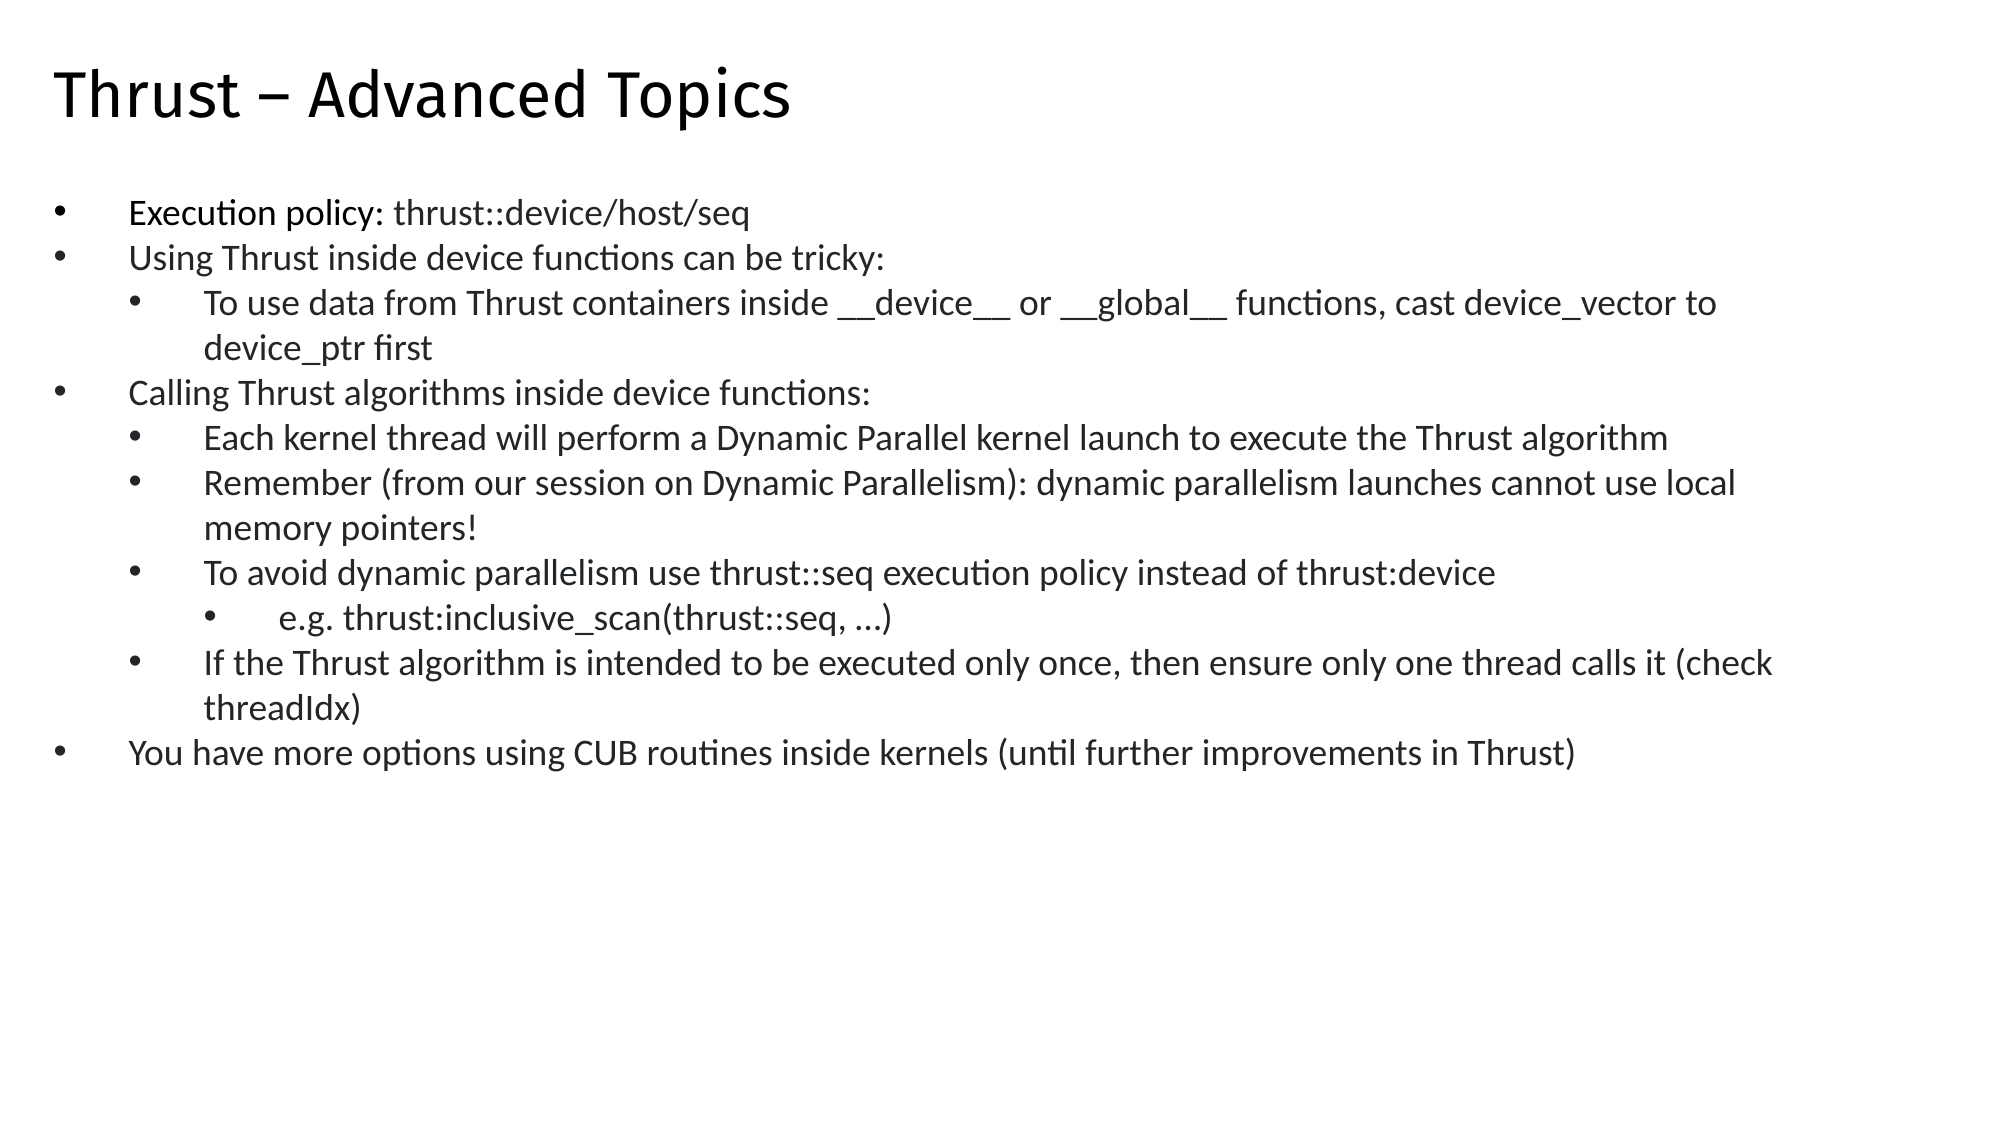

# Thrust – Advanced Topics
Execution policy: thrust::device/host/seq
Using Thrust inside device functions can be tricky:
To use data from Thrust containers inside __device__ or __global__ functions, cast device_vector to device_ptr first
Calling Thrust algorithms inside device functions:
Each kernel thread will perform a Dynamic Parallel kernel launch to execute the Thrust algorithm
Remember (from our session on Dynamic Parallelism): dynamic parallelism launches cannot use local memory pointers!
To avoid dynamic parallelism use thrust::seq execution policy instead of thrust:device
e.g. thrust:inclusive_scan(thrust::seq, …)
If the Thrust algorithm is intended to be executed only once, then ensure only one thread calls it (check threadIdx)
You have more options using CUB routines inside kernels (until further improvements in Thrust)